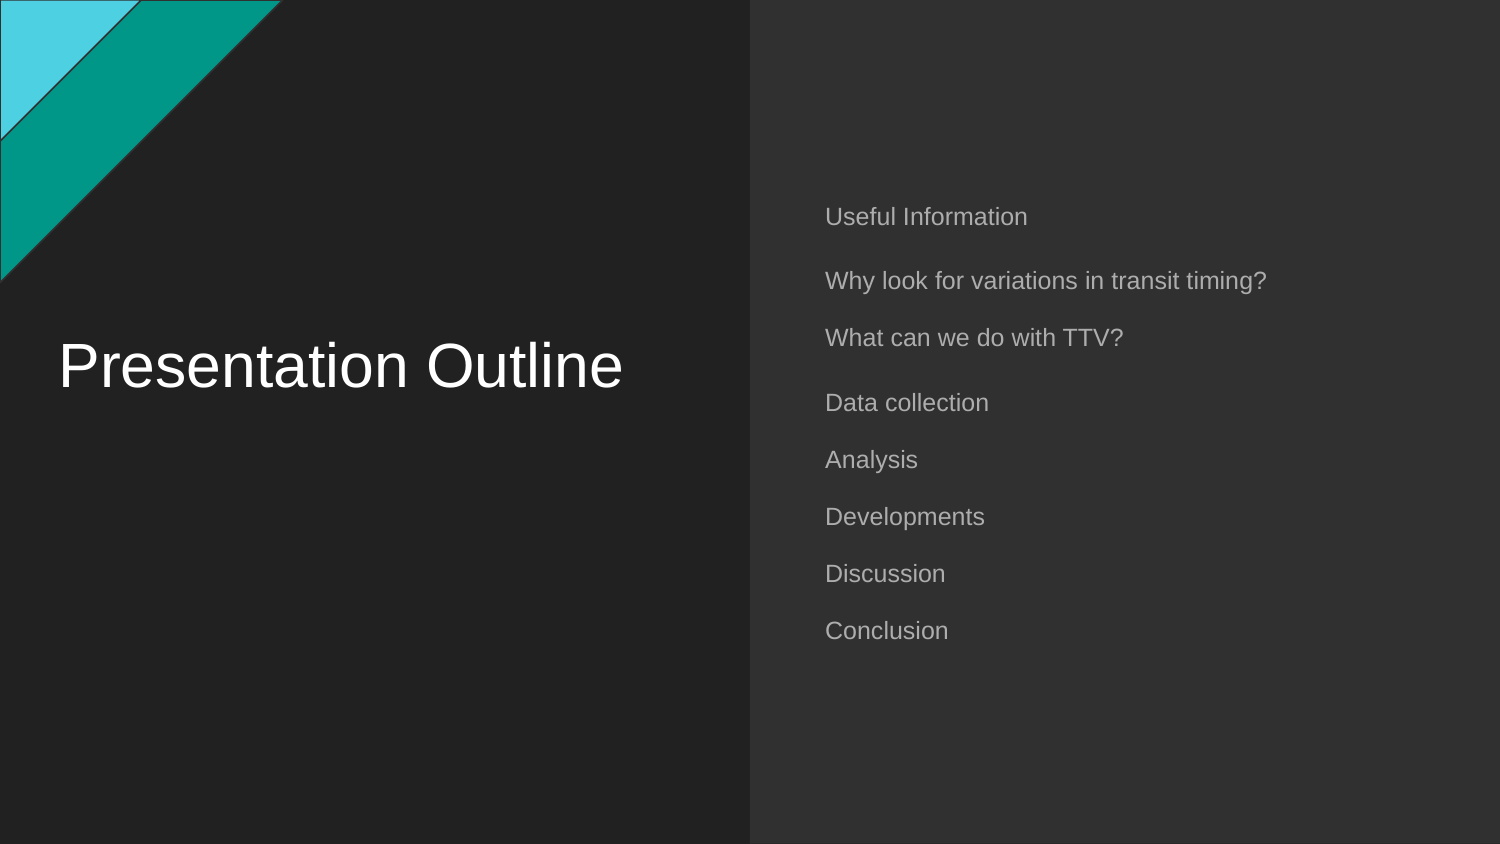

Useful Information
Why look for variations in transit timing?
What can we do with TTV?
Data collection
Analysis
Developments
Discussion
Conclusion
# Presentation Outline